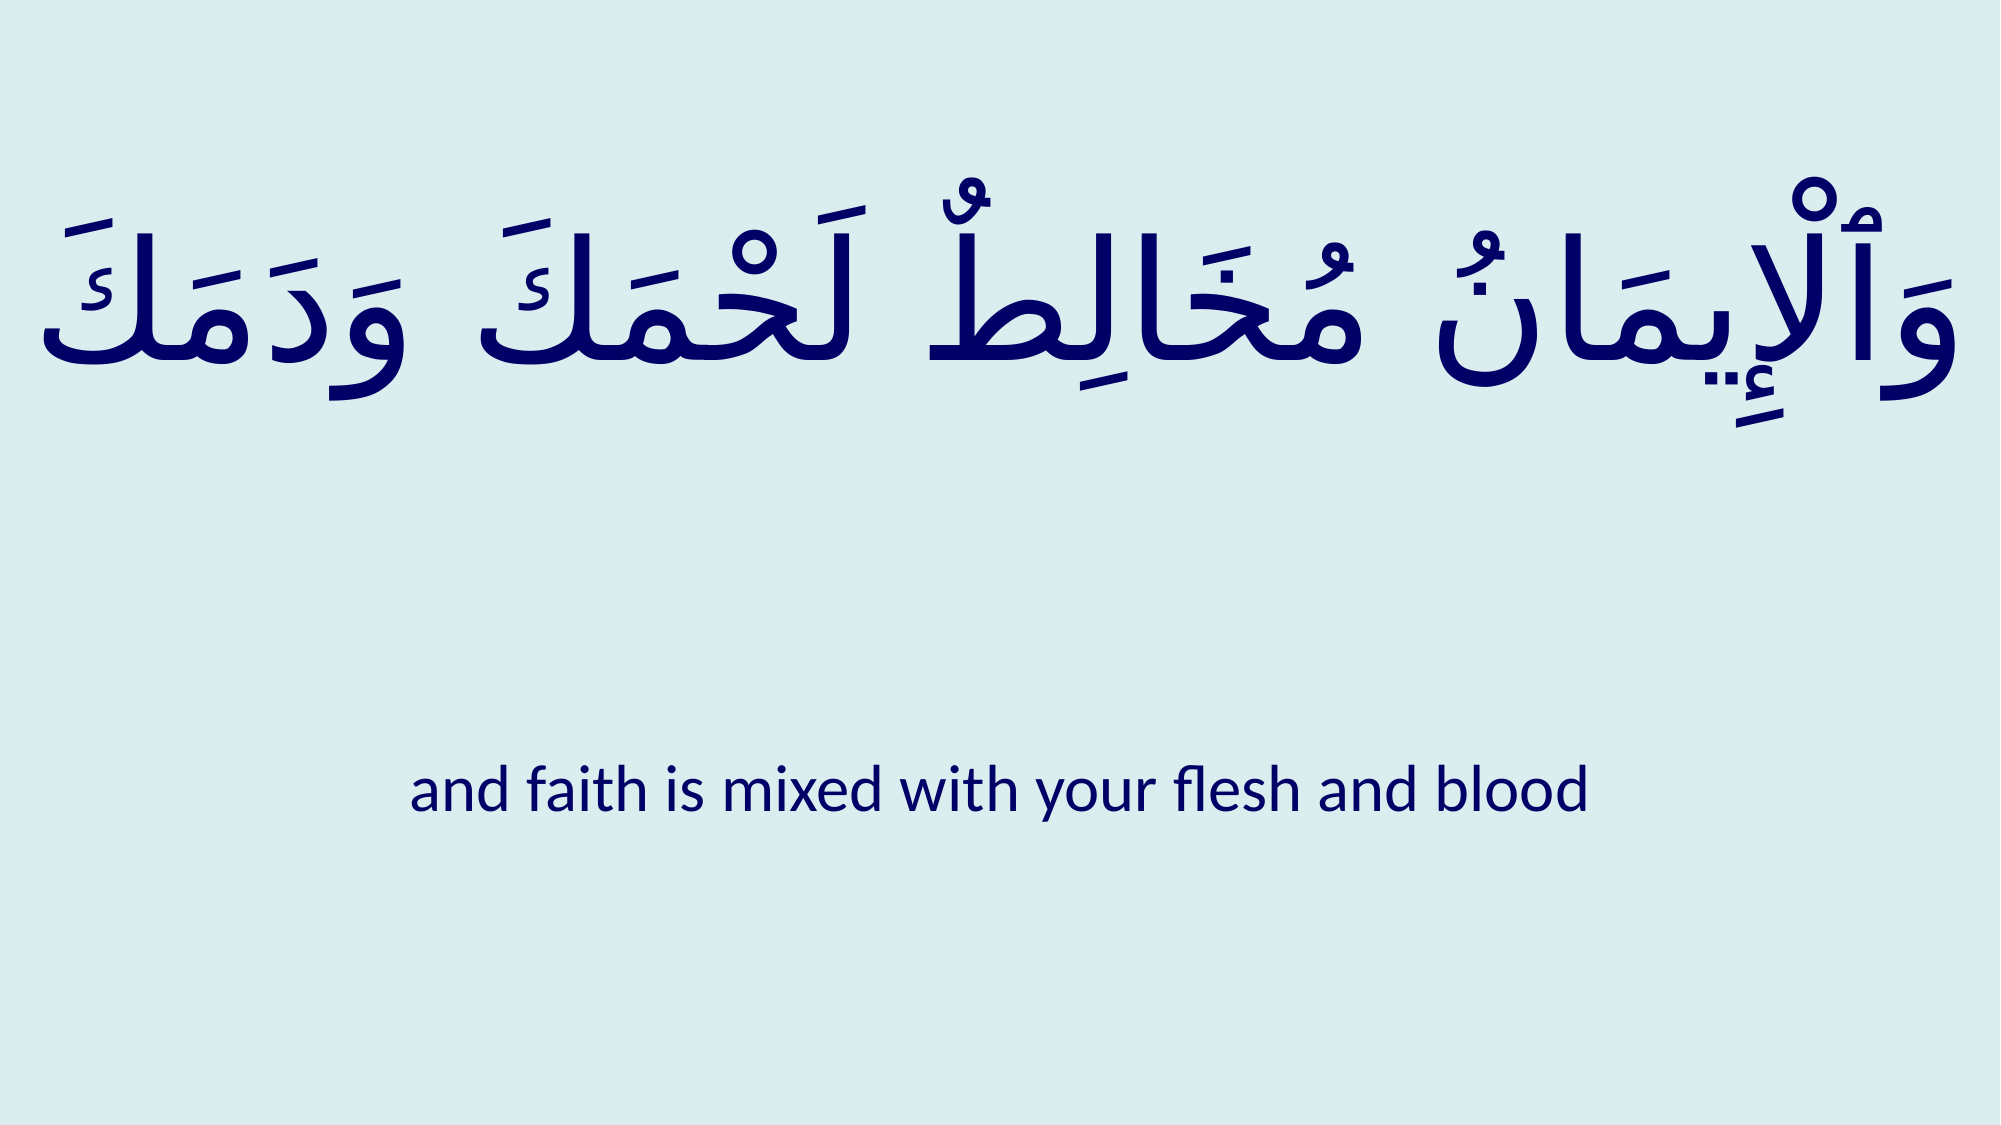

# وَٱلْإِيمَانُ مُخَالِطٌ لَحْمَكَ وَدَمَكَ
and faith is mixed with your flesh and blood